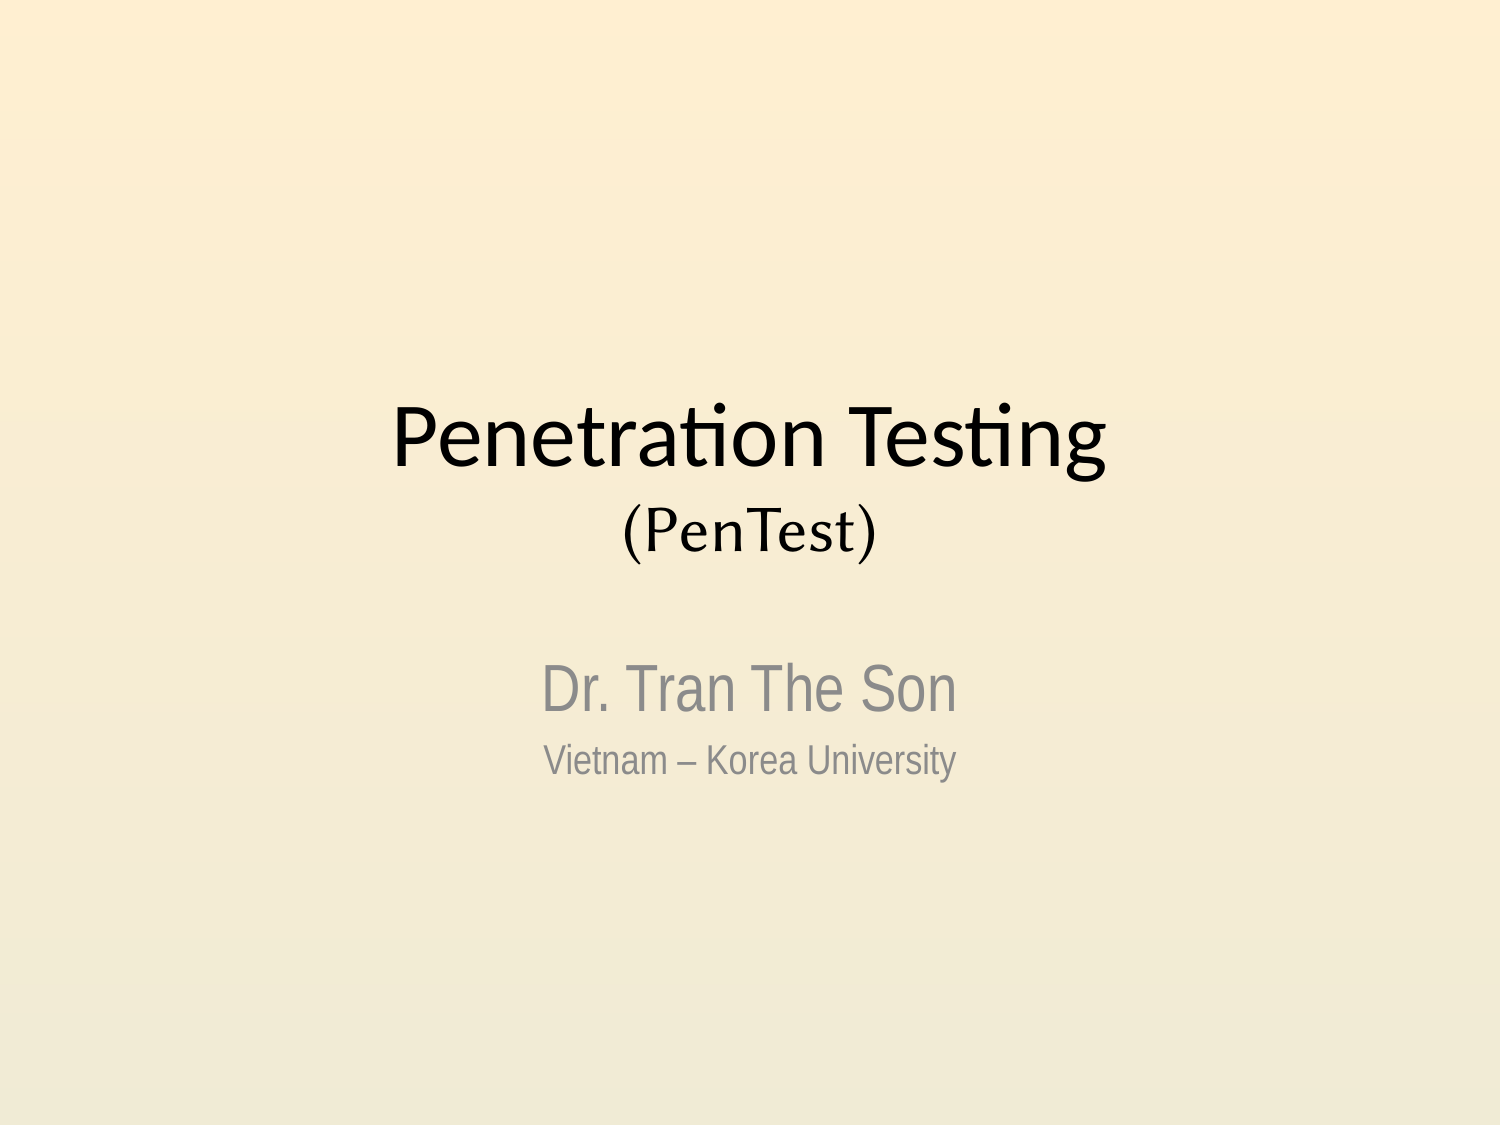

# Penetration Testing (PenTest)
Dr. Tran The Son
Vietnam – Korea University